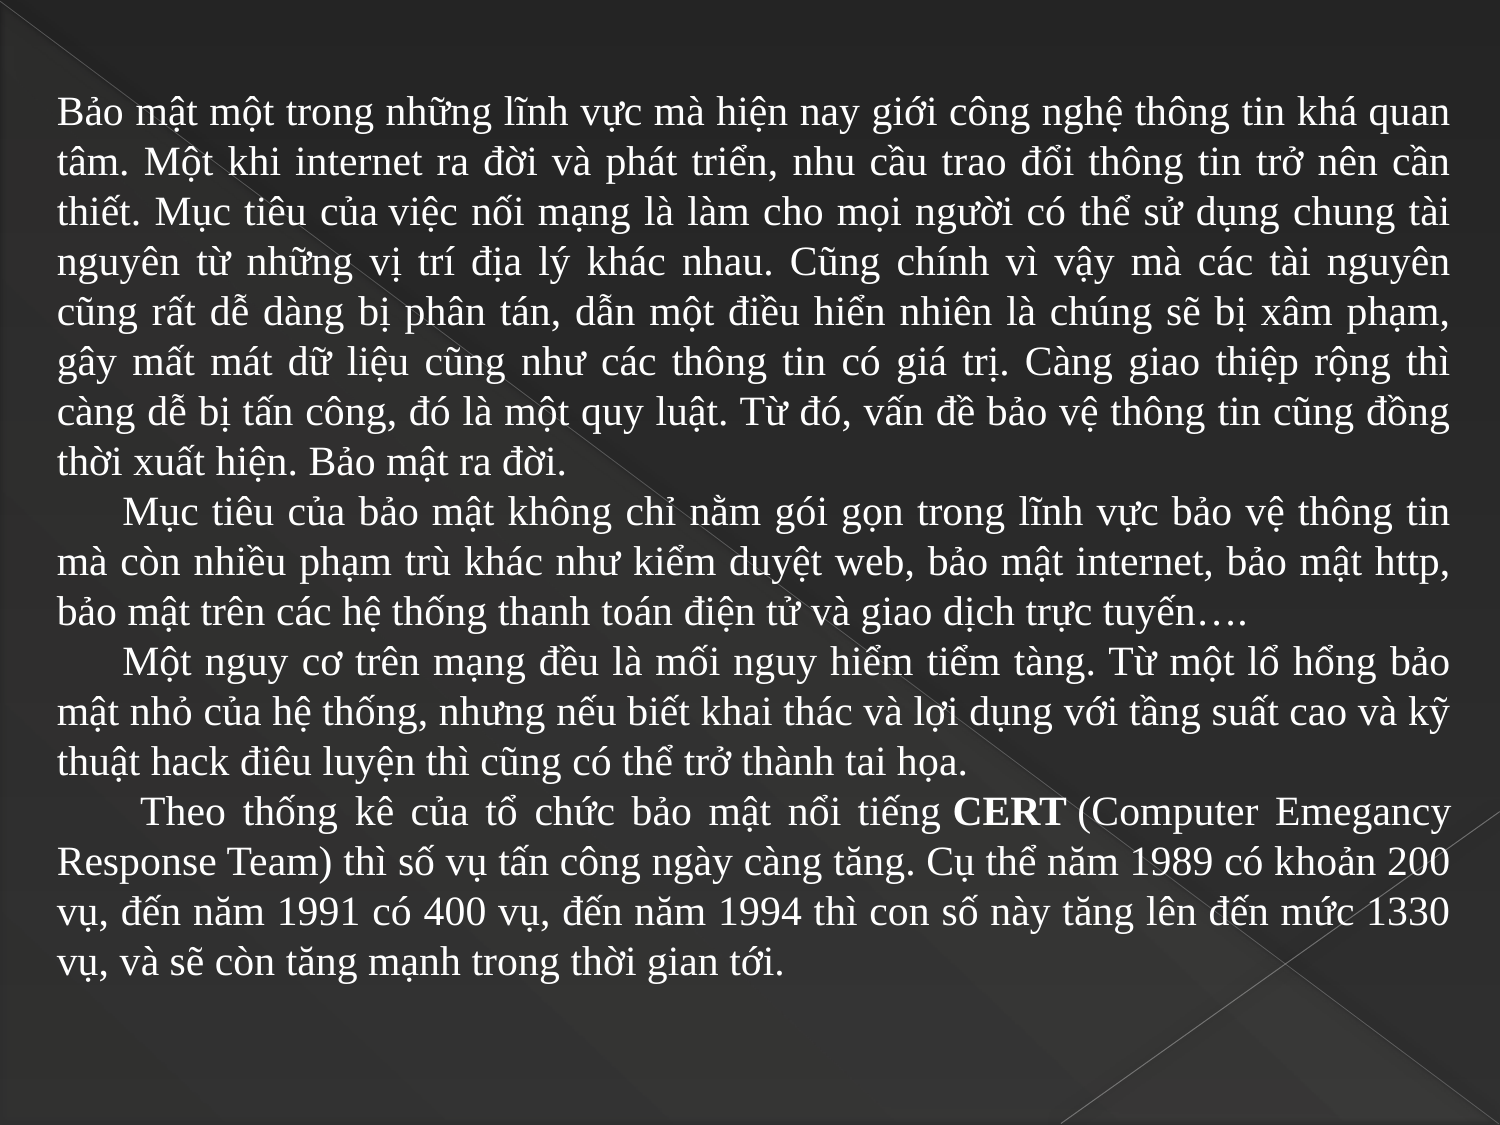

Bảo mật một trong những lĩnh vực mà hiện nay giới công nghệ thông tin khá quan tâm. Một khi internet ra đời và phát triển, nhu cầu trao đổi thông tin trở nên cần thiết. Mục tiêu của việc nối mạng là làm cho mọi người có thể sử dụng chung tài nguyên từ những vị trí địa lý khác nhau. Cũng chính vì vậy mà các tài nguyên cũng rất dễ dàng bị phân tán, dẫn một điều hiển nhiên là chúng sẽ bị xâm phạm, gây mất mát dữ liệu cũng như các thông tin có giá trị. Càng giao thiệp rộng thì càng dễ bị tấn công, đó là một quy luật. Từ đó, vấn đề bảo vệ thông tin cũng đồng thời xuất hiện. Bảo mật ra đời.
     Mục tiêu của bảo mật không chỉ nằm gói gọn trong lĩnh vực bảo vệ thông tin mà còn nhiều phạm trù khác như kiểm duyệt web, bảo mật internet, bảo mật http, bảo mật trên các hệ thống thanh toán điện tử và giao dịch trực tuyến….
     Một nguy cơ trên mạng đều là mối nguy hiểm tiểm tàng. Từ một lổ hổng bảo mật nhỏ của hệ thống, nhưng nếu biết khai thác và lợi dụng với tầng suất cao và kỹ thuật hack điêu luyện thì cũng có thể trở thành tai họa.
     Theo thống kê của tổ chức bảo mật nổi tiếng CERT (Computer Emegancy Response Team) thì số vụ tấn công ngày càng tăng. Cụ thể năm 1989 có khoản 200 vụ, đến năm 1991 có 400 vụ, đến năm 1994 thì con số này tăng lên đến mức 1330 vụ, và sẽ còn tăng mạnh trong thời gian tới.